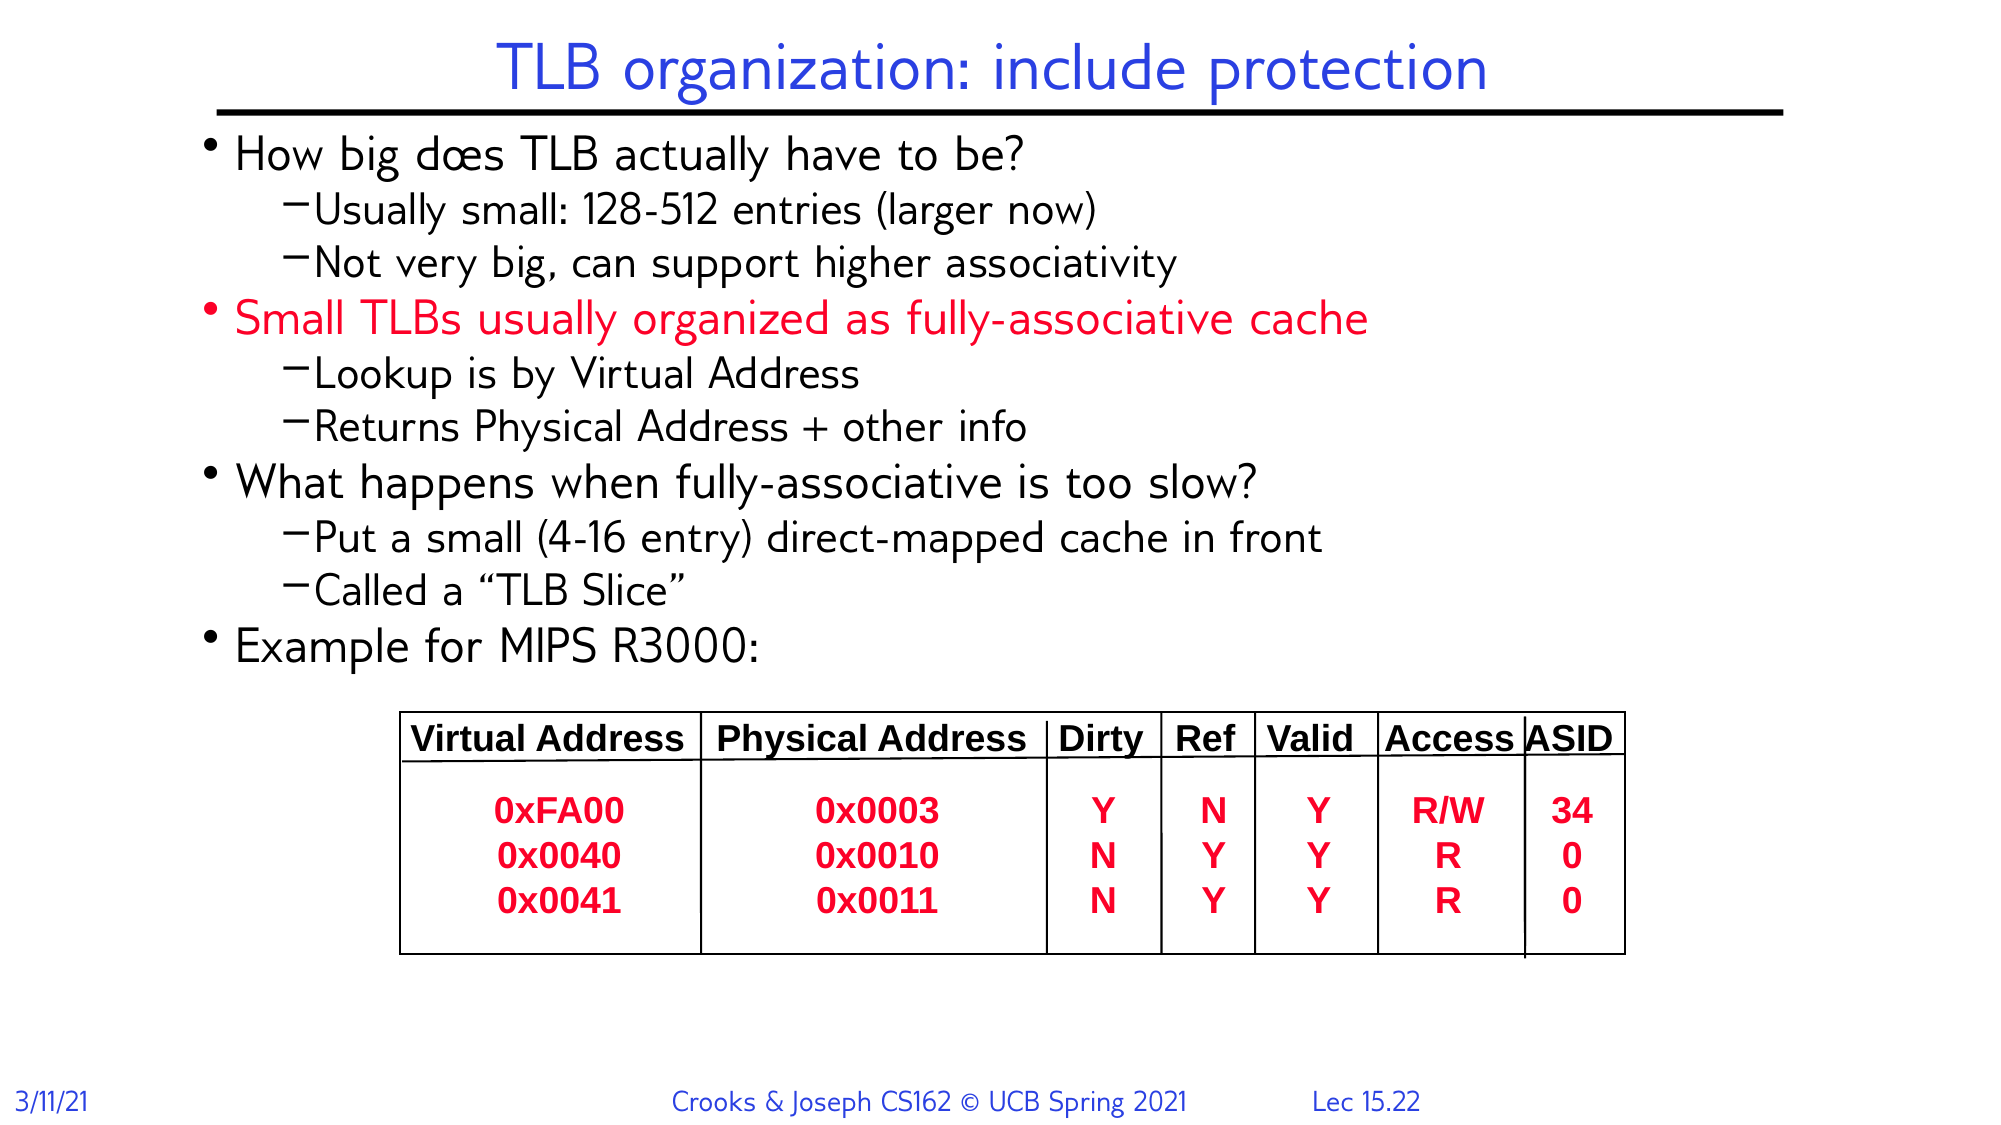

# TLB organization: include protection
How big does TLB actually have to be?
Usually small: 128-512 entries (larger now)
Not very big, can support higher associativity
Small TLBs usually organized as fully-associative cache
Lookup is by Virtual Address
Returns Physical Address + other info
What happens when fully-associative is too slow?
Put a small (4-16 entry) direct-mapped cache in front
Called a “TLB Slice”
Example for MIPS R3000:

Virtual Address   Physical Address   Dirty   Ref   Valid   Access ASID

	0xFA00	0x0003	Y	N	Y	R/W	34
	0x0040	0x0010	N	Y	Y	R	0
	0x0041	0x0011	N	Y	Y	R	0